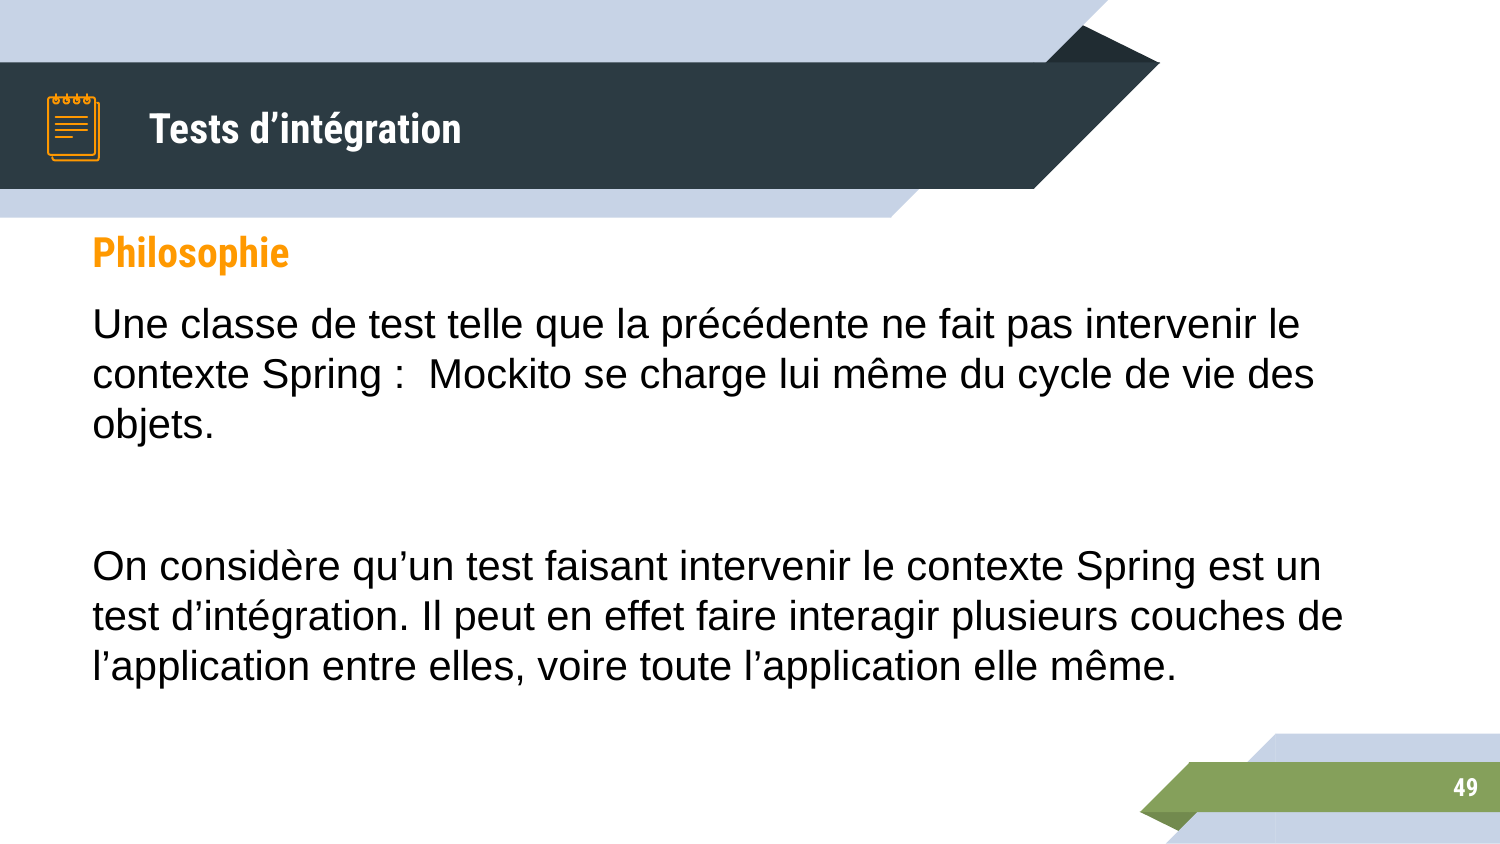

# Tests d’intégration

Philosophie
Une classe de test telle que la précédente ne fait pas intervenir le contexte Spring :  Mockito se charge lui même du cycle de vie des objets.

On considère qu’un test faisant intervenir le contexte Spring est un test d’intégration. Il peut en effet faire interagir plusieurs couches de l’application entre elles, voire toute l’application elle même.

49